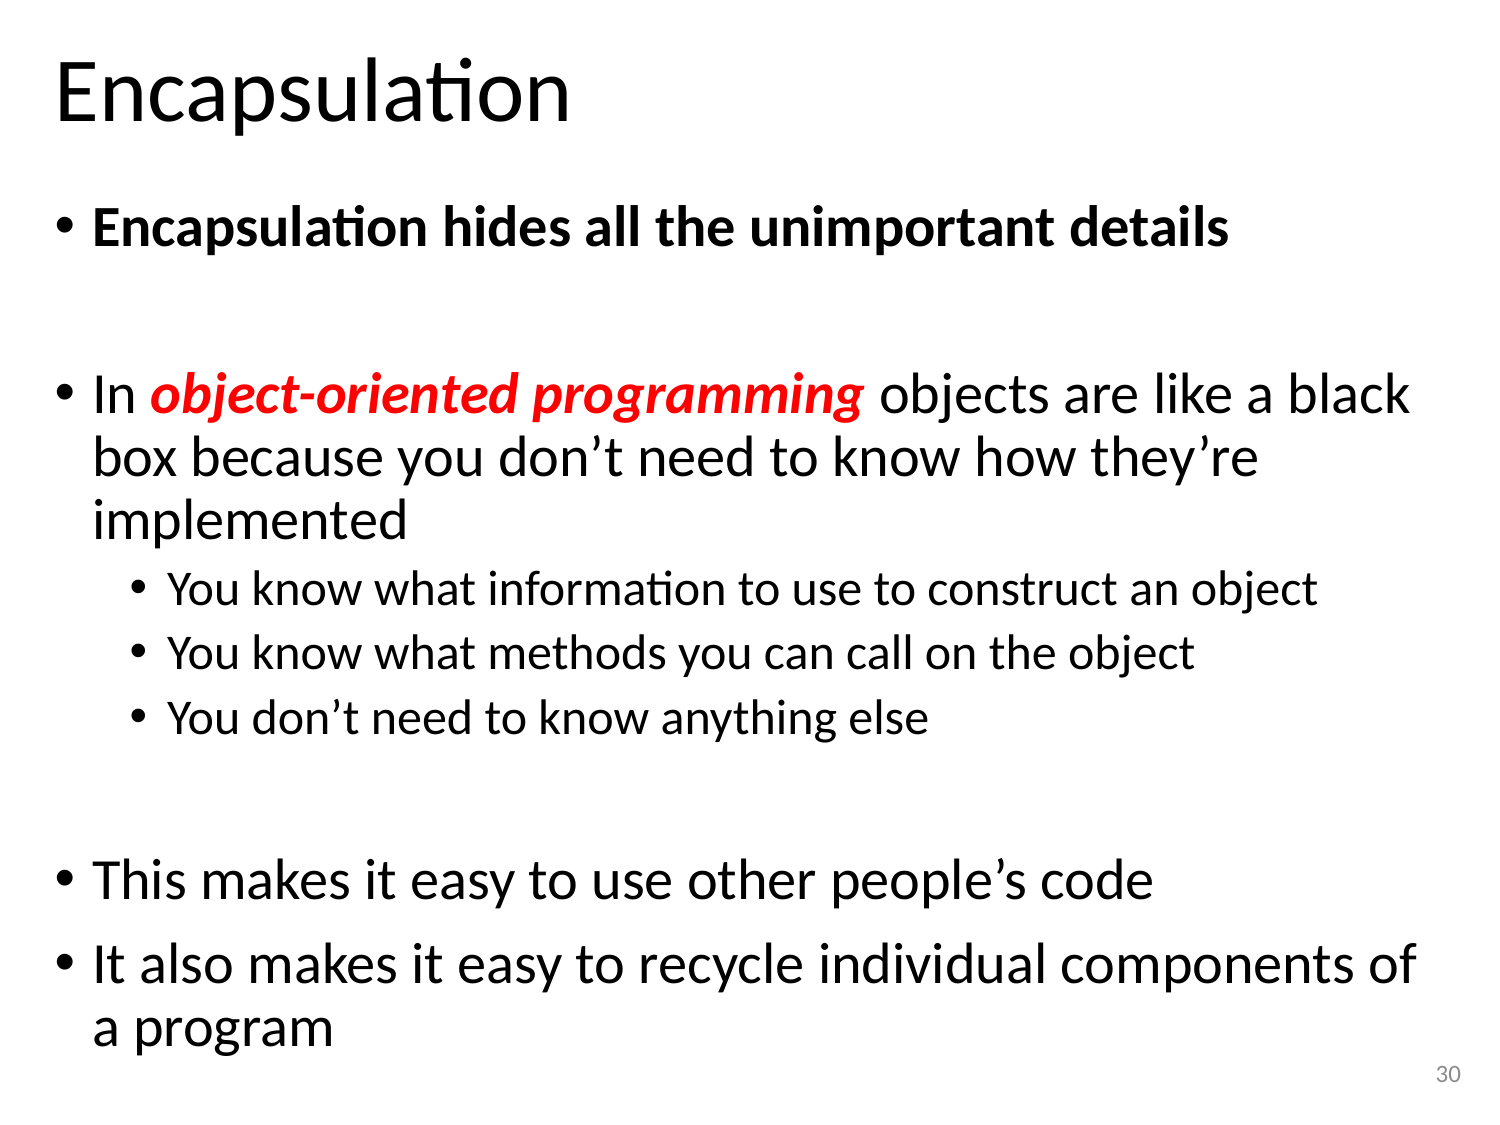

# Encapsulation
Encapsulation hides all the unimportant details

In object-oriented programming objects are like a black box because you don’t need to know how they’re implemented
You know what information to use to construct an object
You know what methods you can call on the object
You don’t need to know anything else

This makes it easy to use other people’s code
It also makes it easy to recycle individual components of a program

30